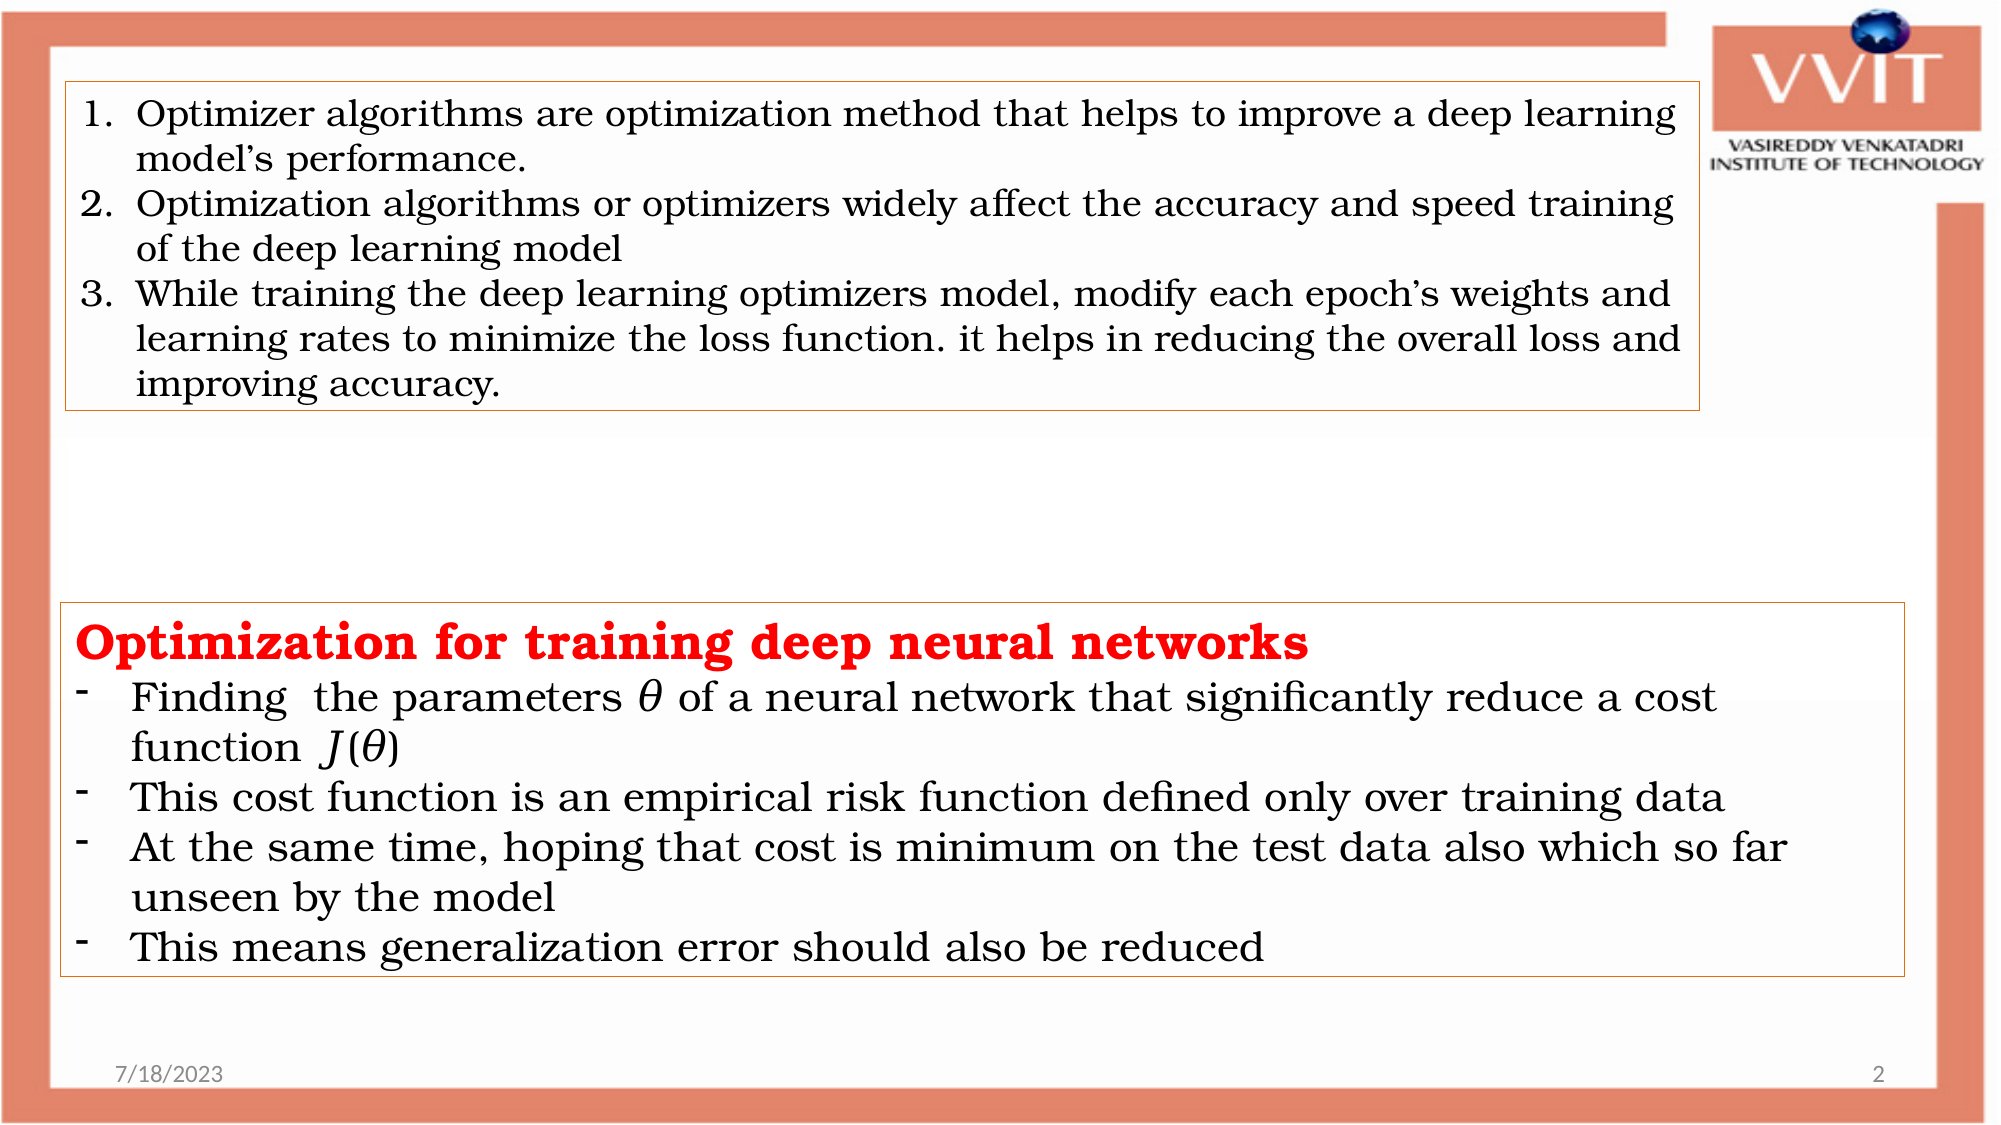

Optimizer algorithms are optimization method that helps to improve a deep learning model’s performance.
Optimization algorithms or optimizers widely affect the accuracy and speed training of the deep learning model
While training the deep learning optimizers model, modify each epoch’s weights and learning rates to minimize the loss function. it helps in reducing the overall loss and improving accuracy.
Optimization for training deep neural networks
Finding  the parameters 𝜃 of a neural network that significantly reduce a cost function 𝐽(𝜃)
This cost function is an empirical risk function defined only over training data
At the same time, hoping that cost is minimum on the test data also which so far unseen by the model
This means generalization error should also be reduced
7/18/2023
2